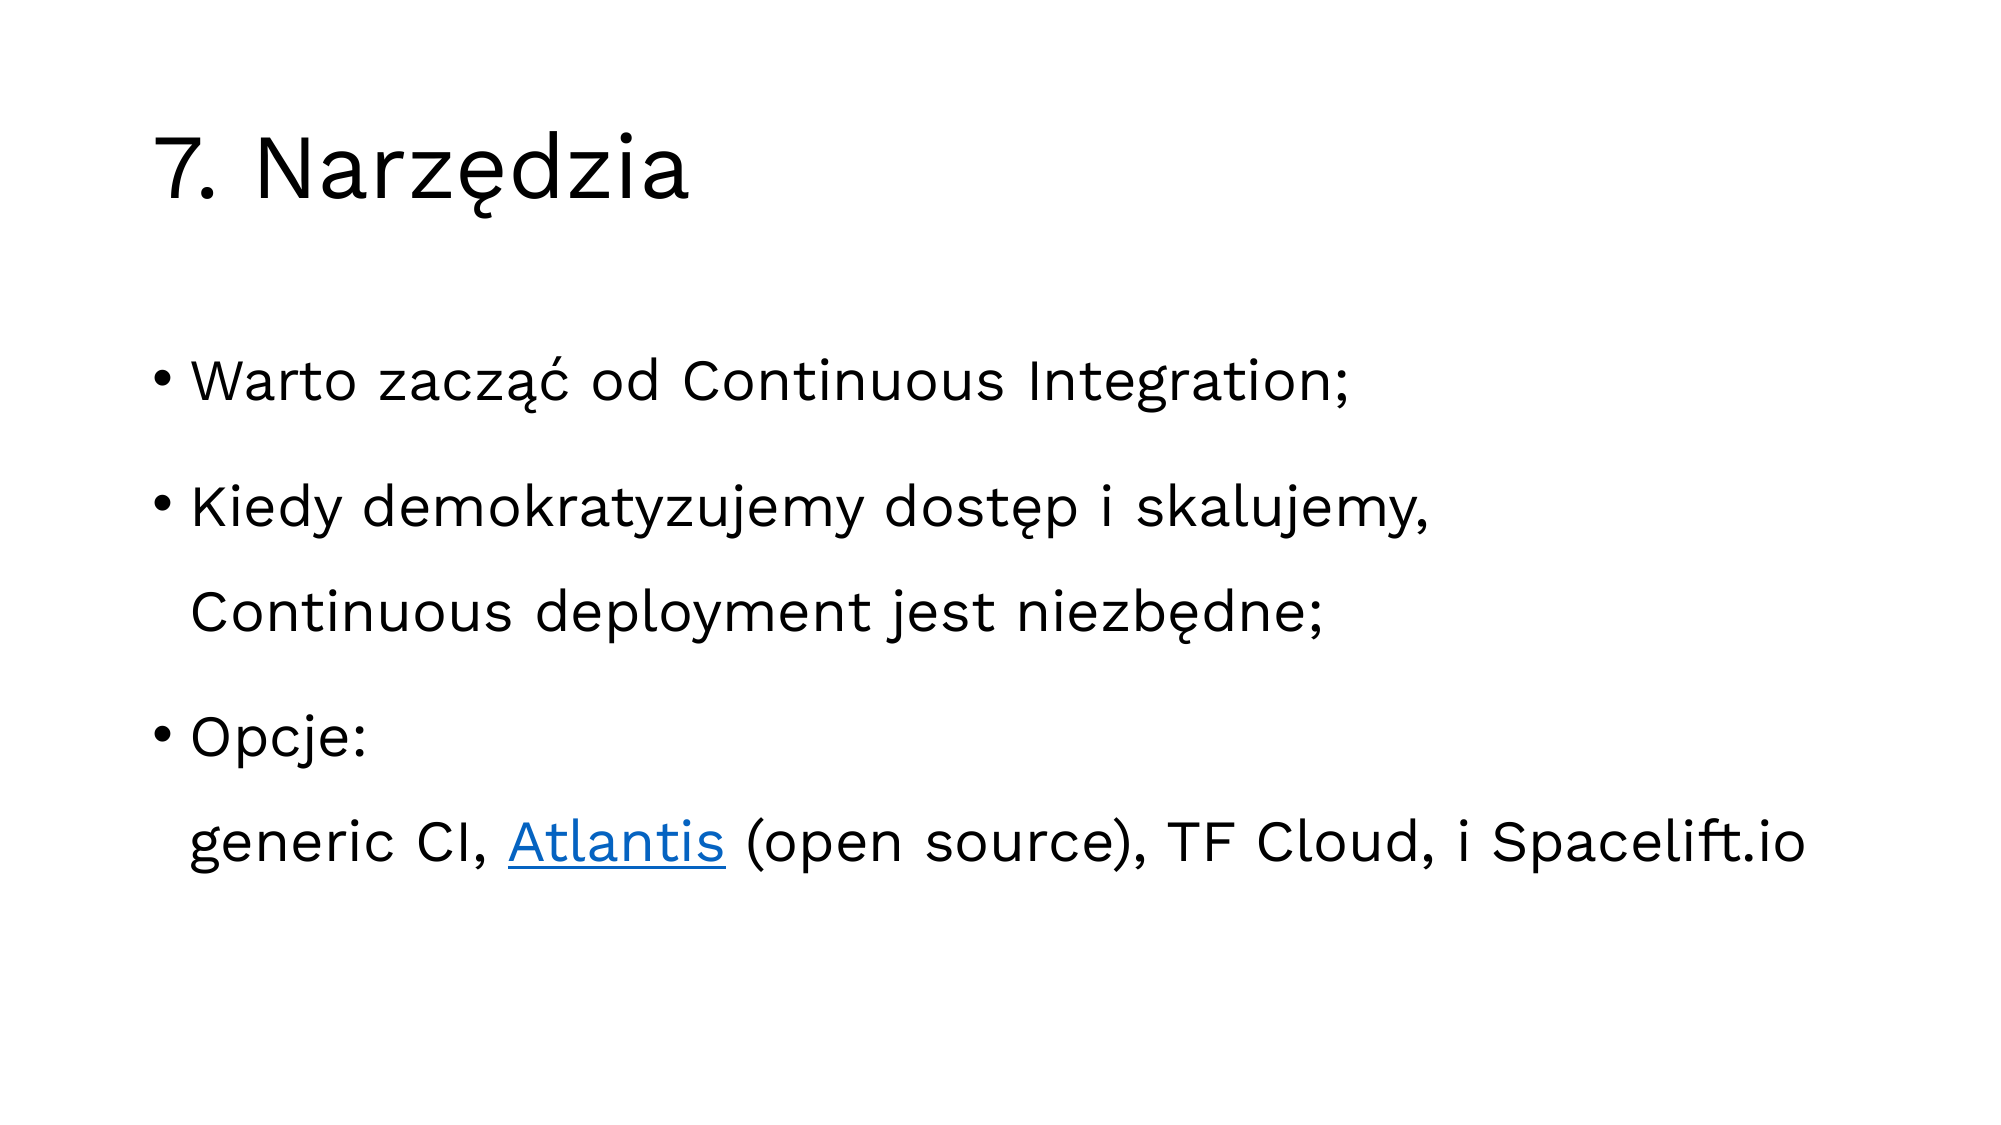

# 7. Narzędzia
Warto zacząć od Continuous Integration;
Kiedy demokratyzujemy dostęp i skalujemy,
Continuous deployment jest niezbędne;
Opcje:
generic CI, Atlantis (open source), TF Cloud, i Spacelift.io